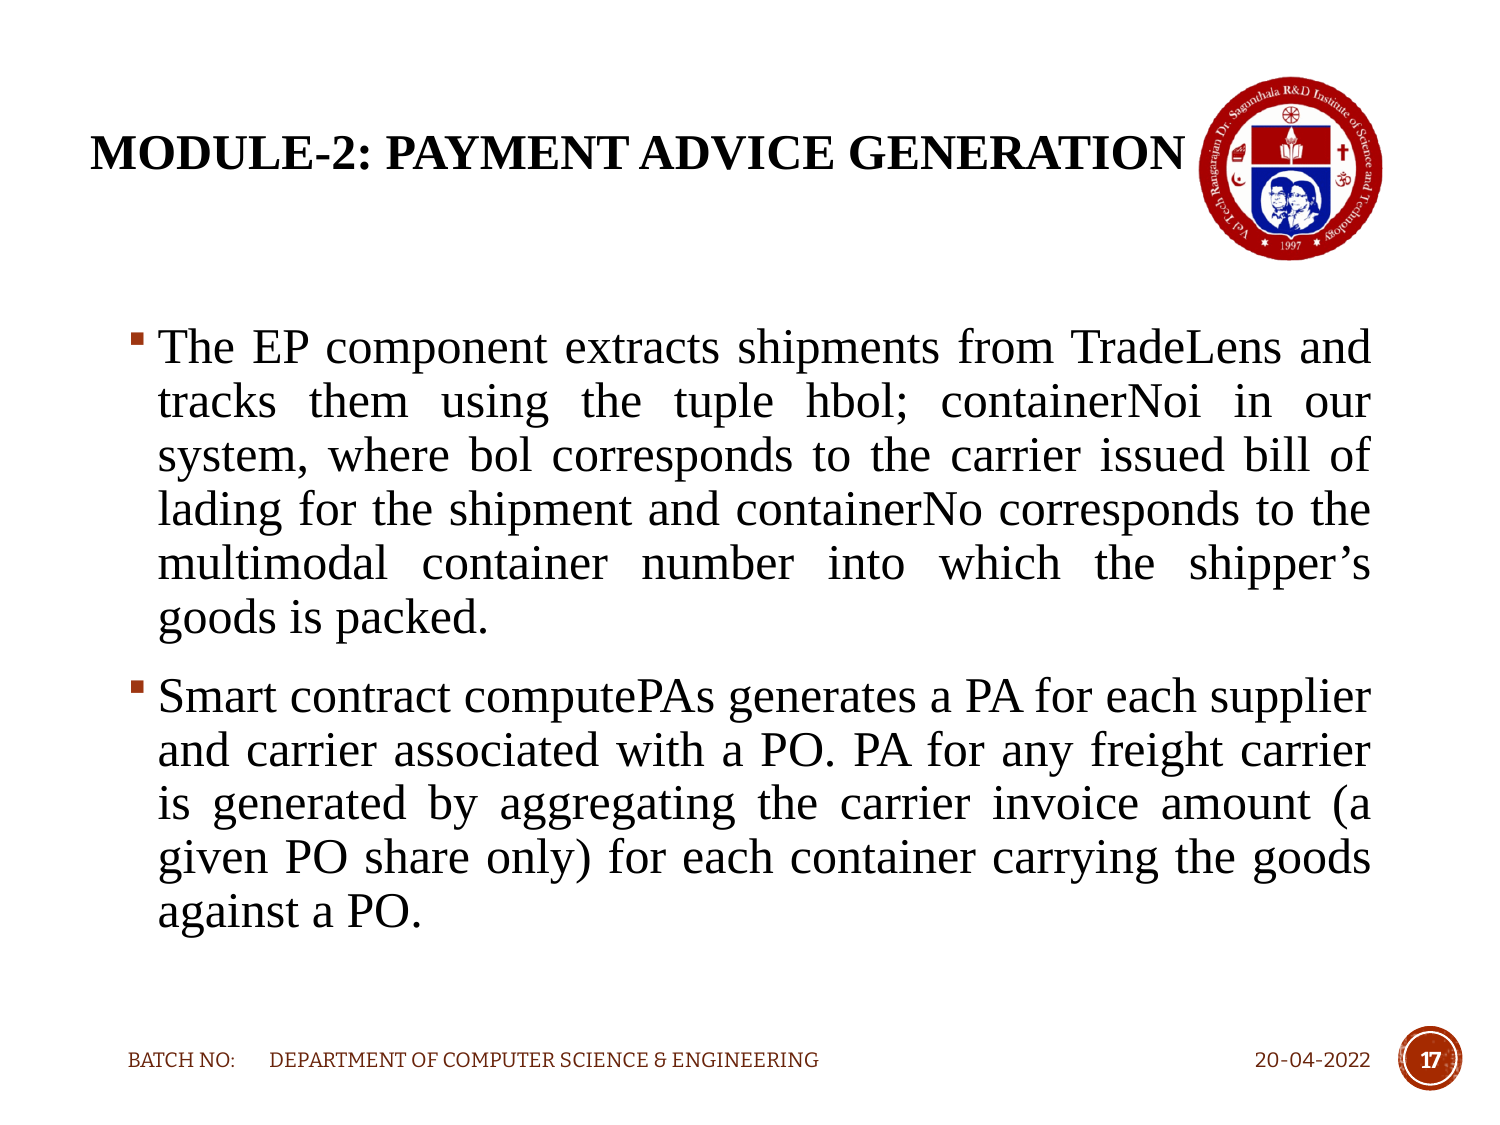

# MODULE-2: Payment Advice generation
The EP component extracts shipments from TradeLens and tracks them using the tuple hbol; containerNoi in our system, where bol corresponds to the carrier issued bill of lading for the shipment and containerNo corresponds to the multimodal container number into which the shipper’s goods is packed.
Smart contract computePAs generates a PA for each supplier and carrier associated with a PO. PA for any freight carrier is generated by aggregating the carrier invoice amount (a given PO share only) for each container carrying the goods against a PO.
BATCH NO:        DEPARTMENT OF COMPUTER SCIENCE & ENGINEERING
20-04-2022
17